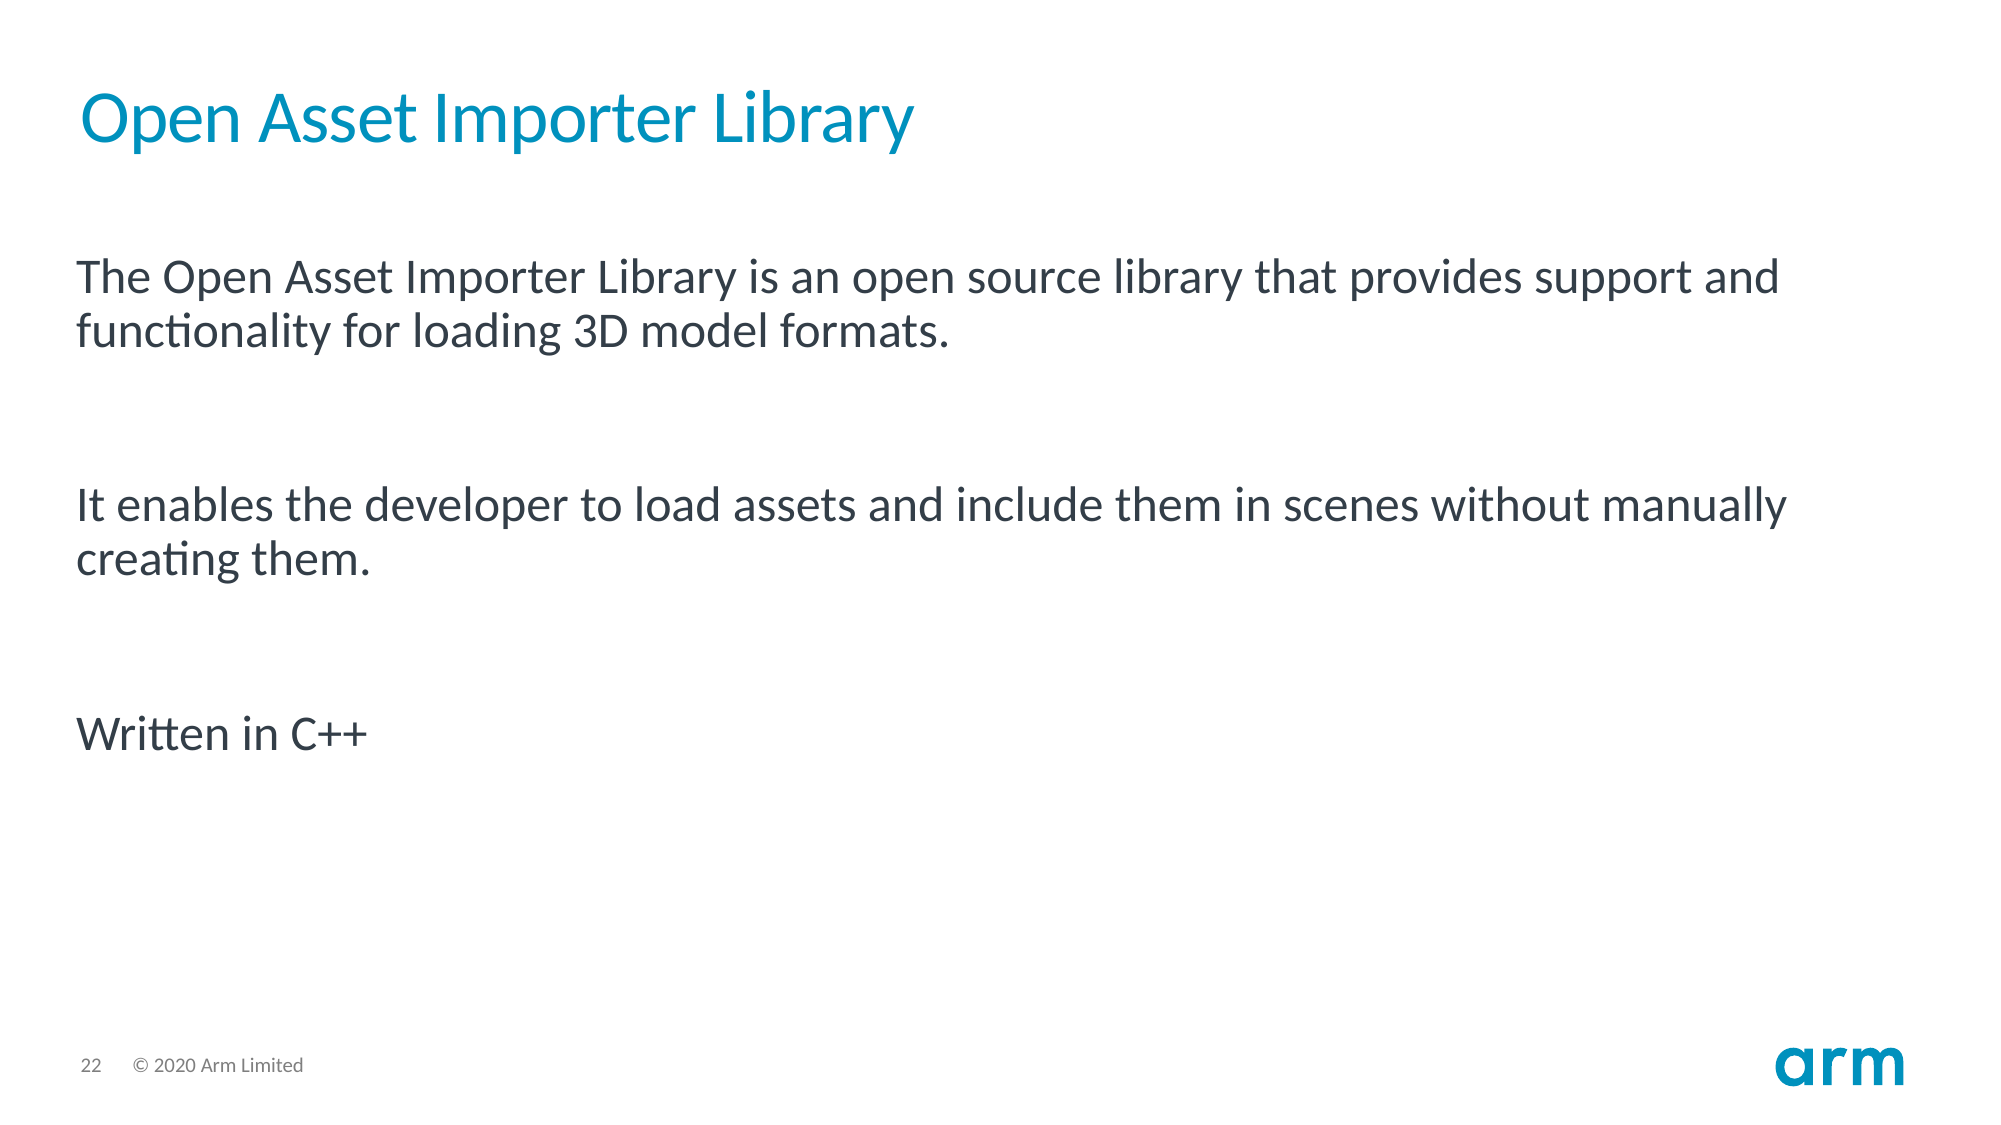

# Open Asset Importer Library
The Open Asset Importer Library is an open source library that provides support and functionality for loading 3D model formats.

It enables the developer to load assets and include them in scenes without manually creating them.

Written in C++